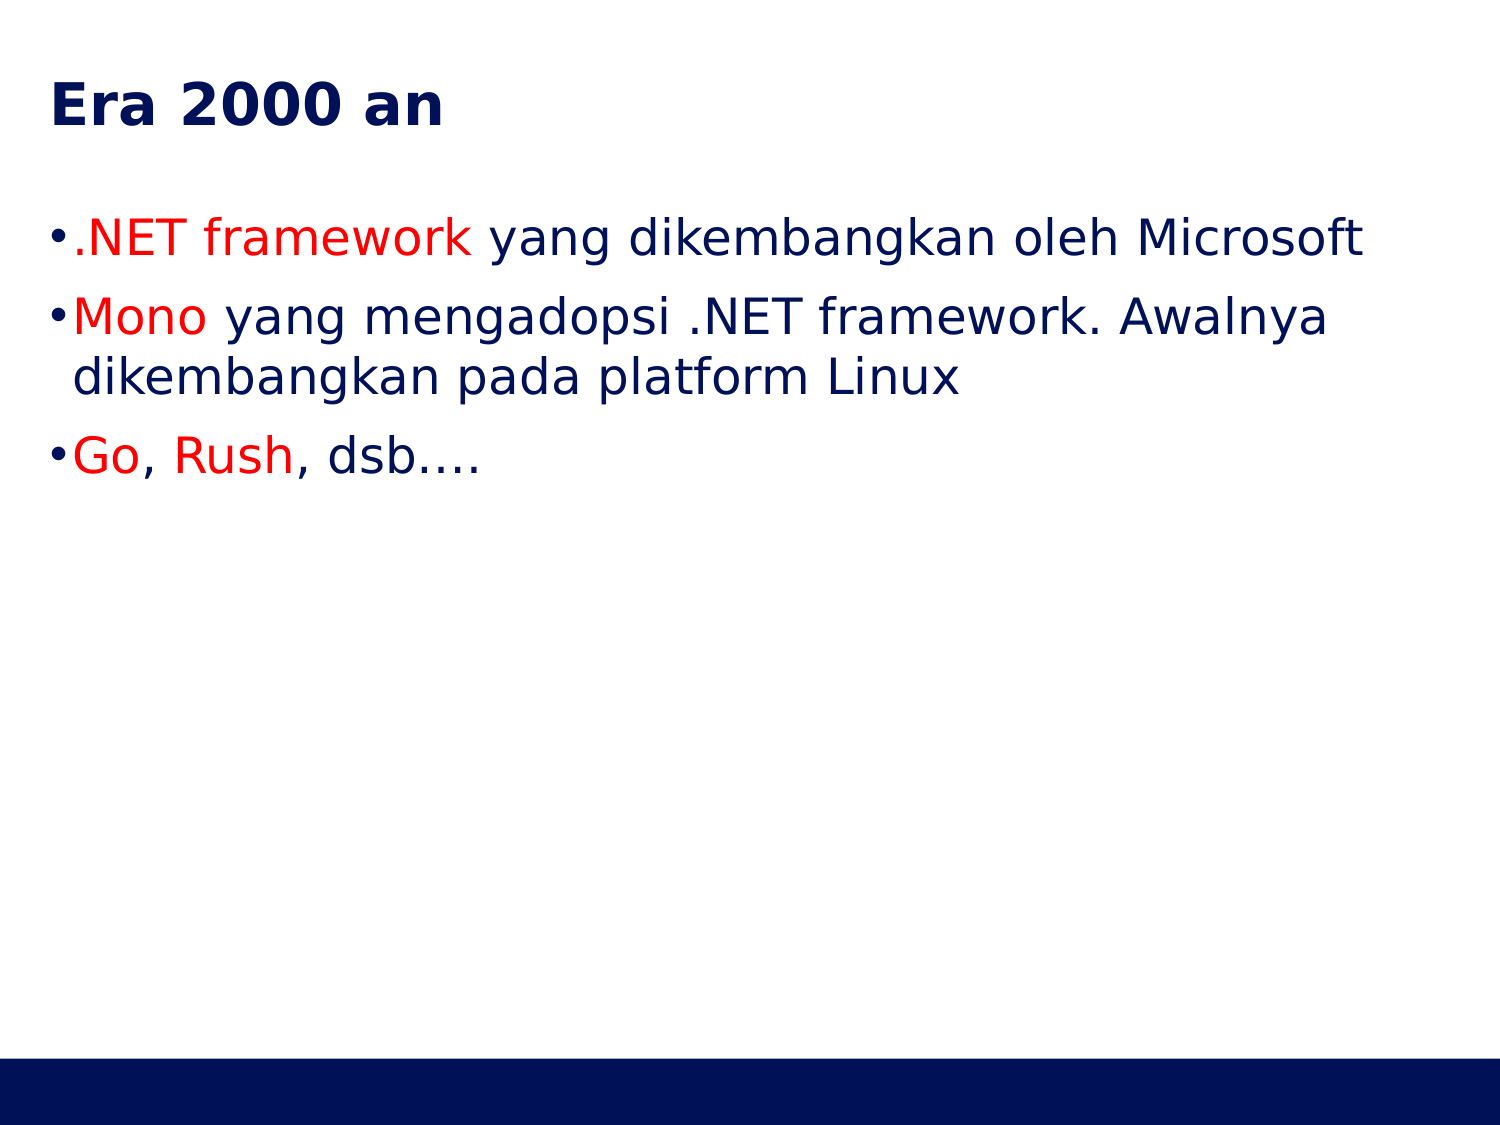

# Era 2000 an
.NET framework yang dikembangkan oleh Microsoft
Mono yang mengadopsi .NET framework. Awalnya dikembangkan pada platform Linux
Go, Rush, dsb….